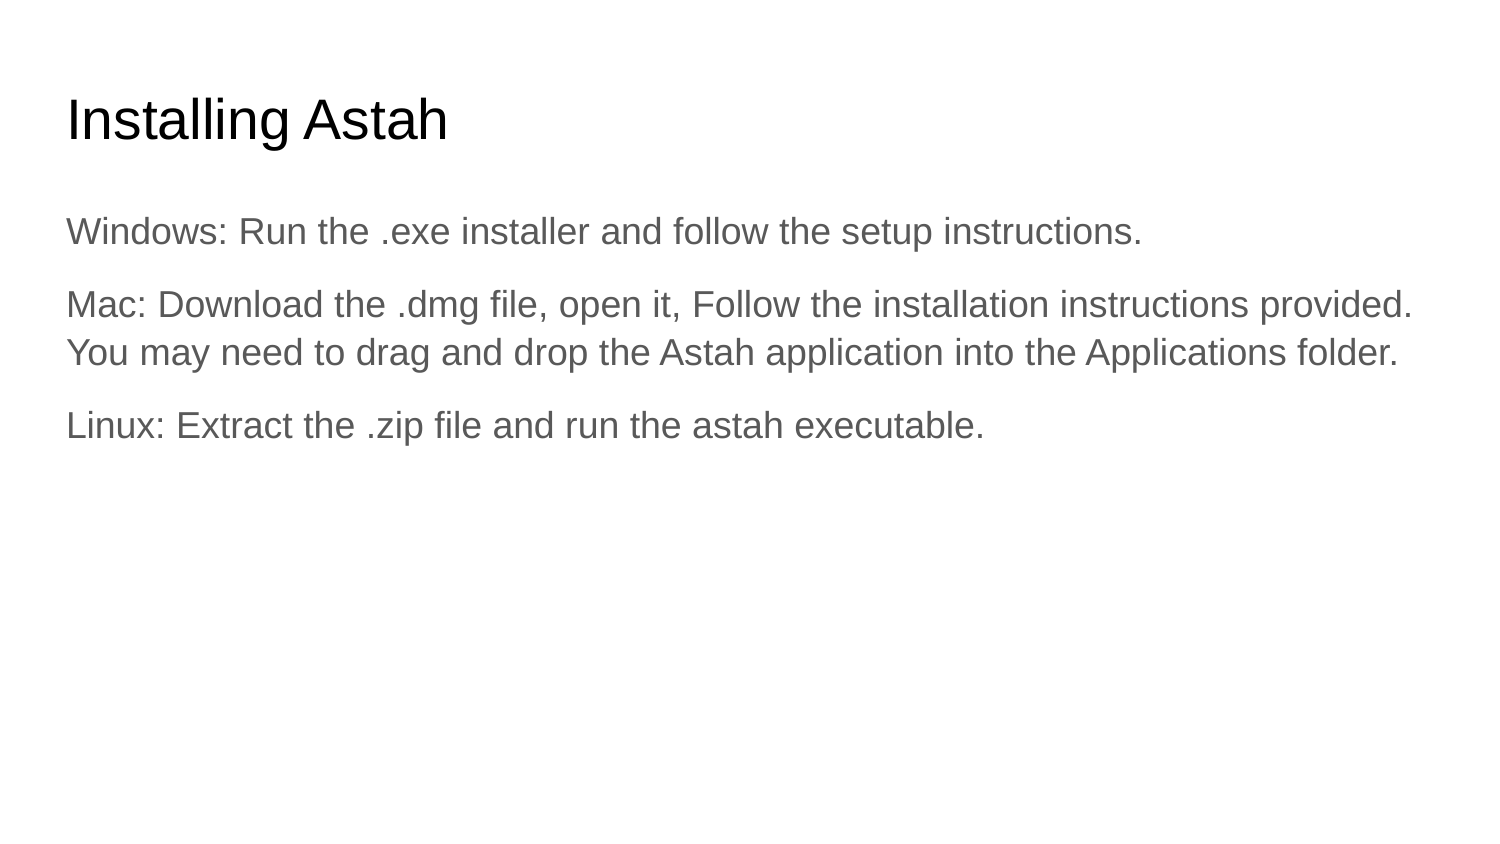

# Installing Astah
Windows: Run the .exe installer and follow the setup instructions.
Mac: Download the .dmg file, open it, Follow the installation instructions provided. You may need to drag and drop the Astah application into the Applications folder.
Linux: Extract the .zip file and run the astah executable.